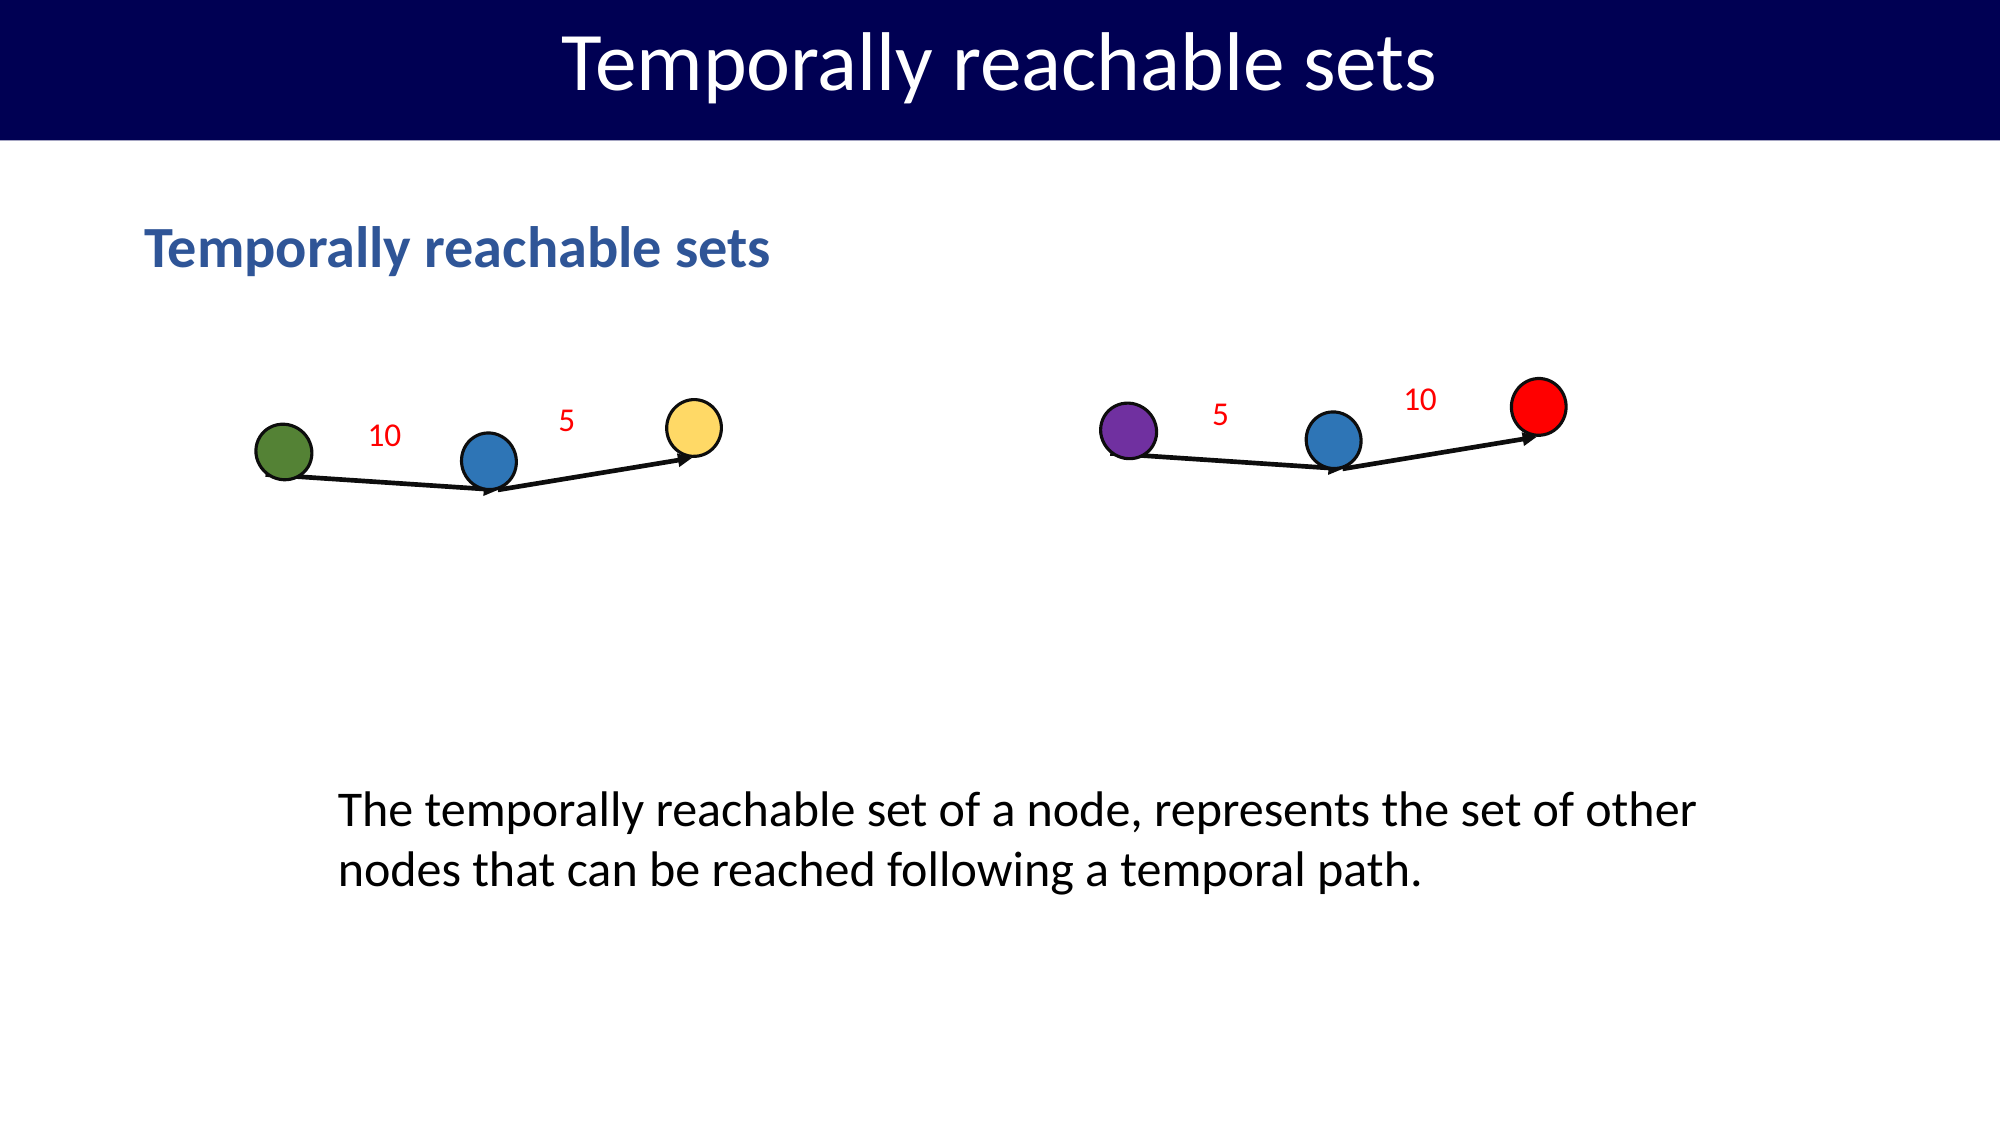

Temporally reachable sets
Temporally reachable sets
10

5
5

10

The temporally reachable set of a node, represents the set of other nodes that can be reached following a temporal path.